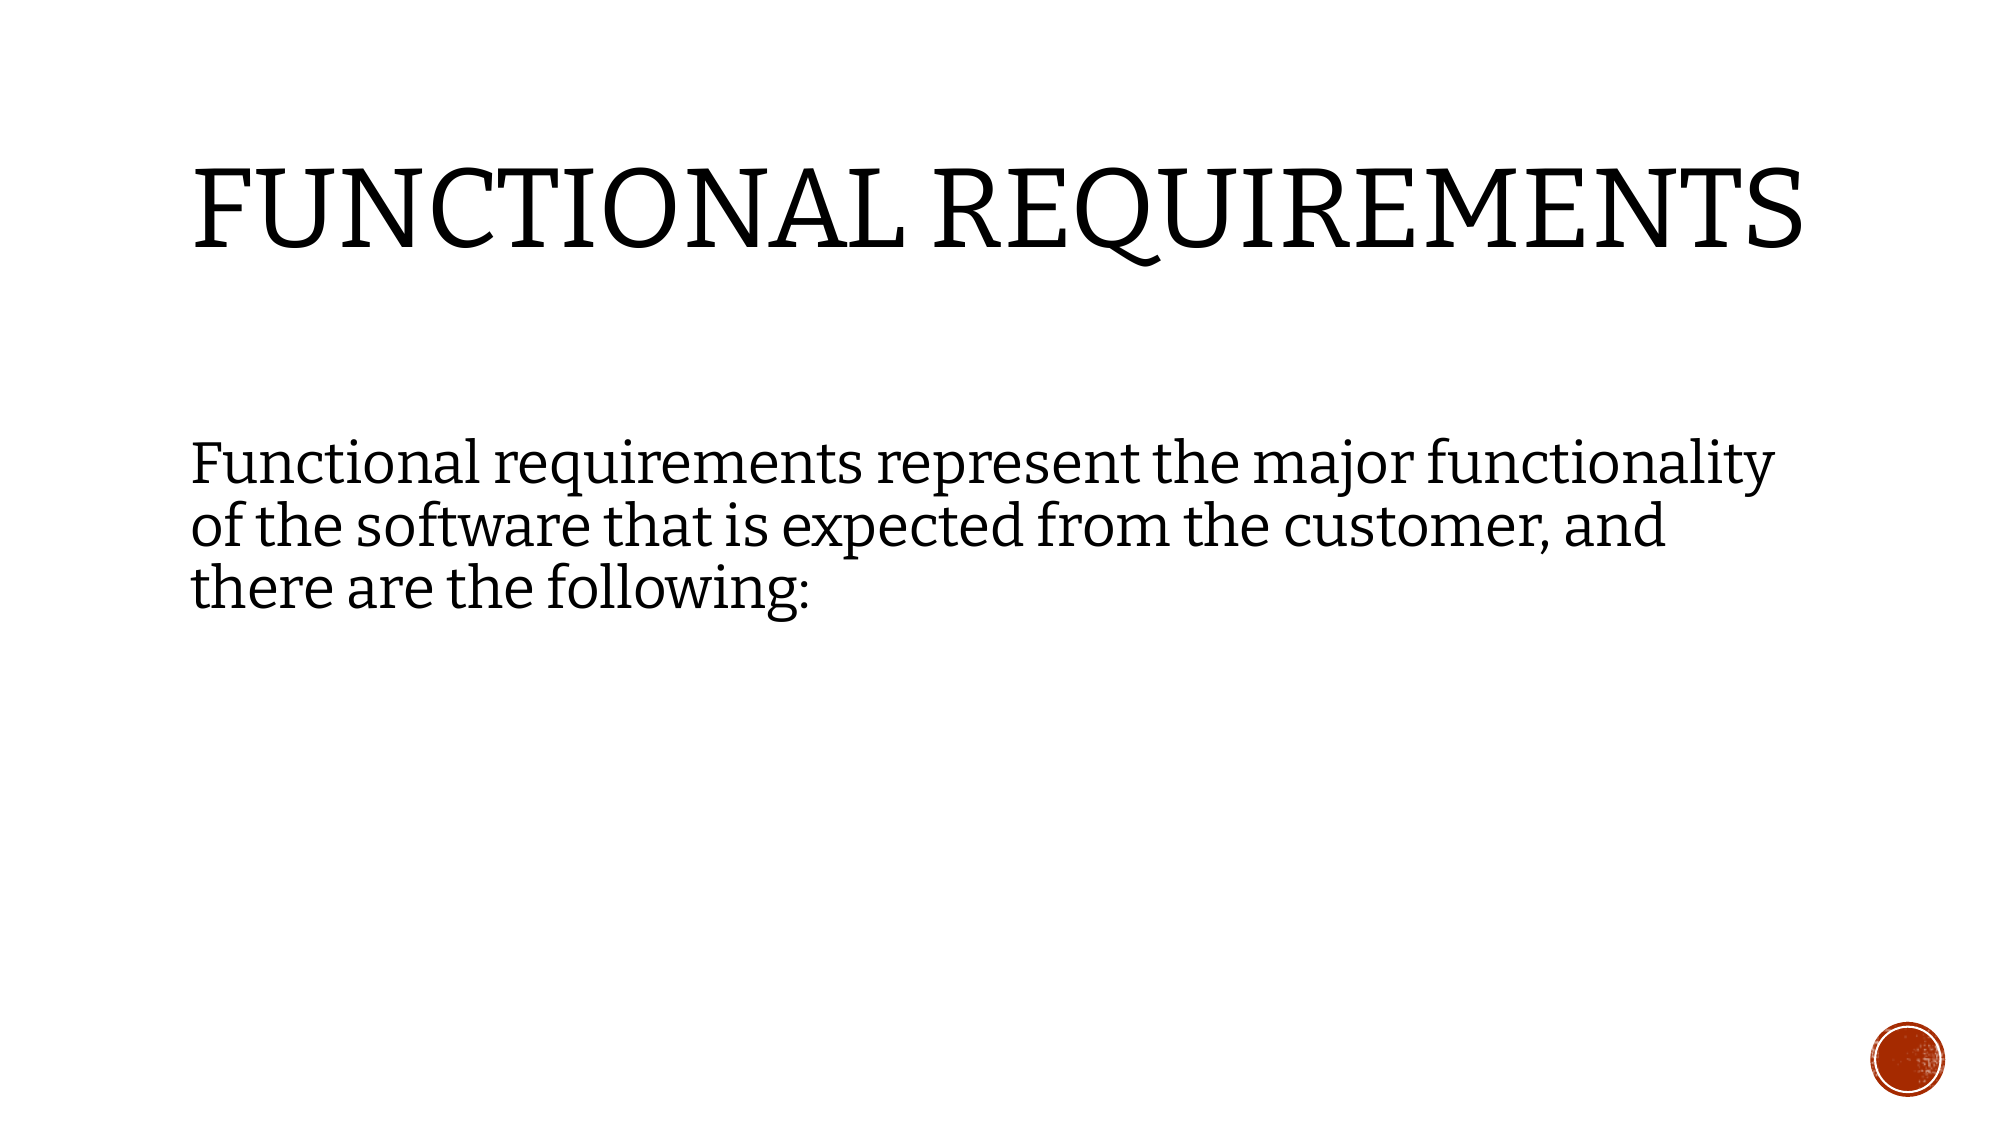

# Functional Requirements
Functional requirements represent the major functionality of the software that is expected from the customer, and there are the following: